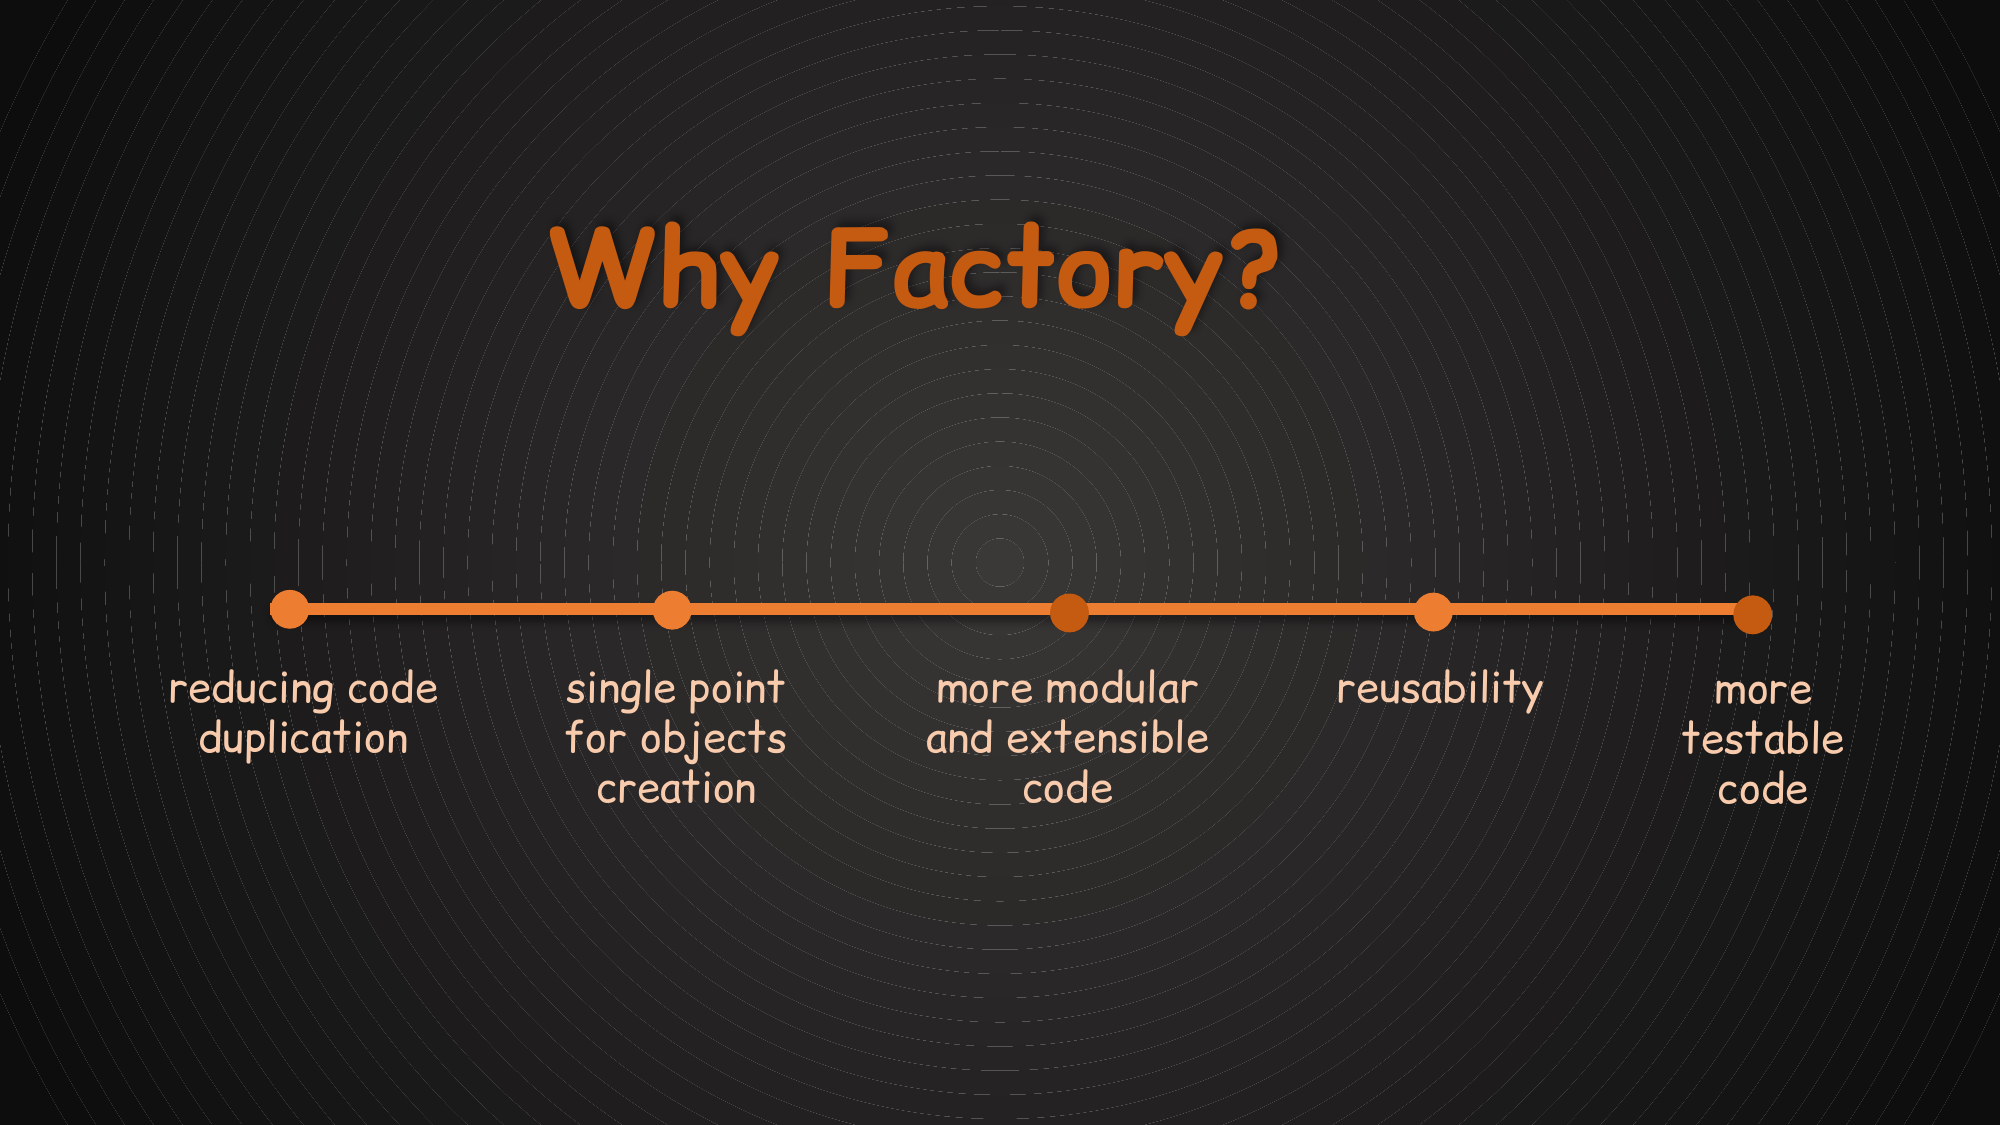

# Why Factory?

reducing code duplication
single point for objects creation
more modular and extensible code
reusability
more testable code